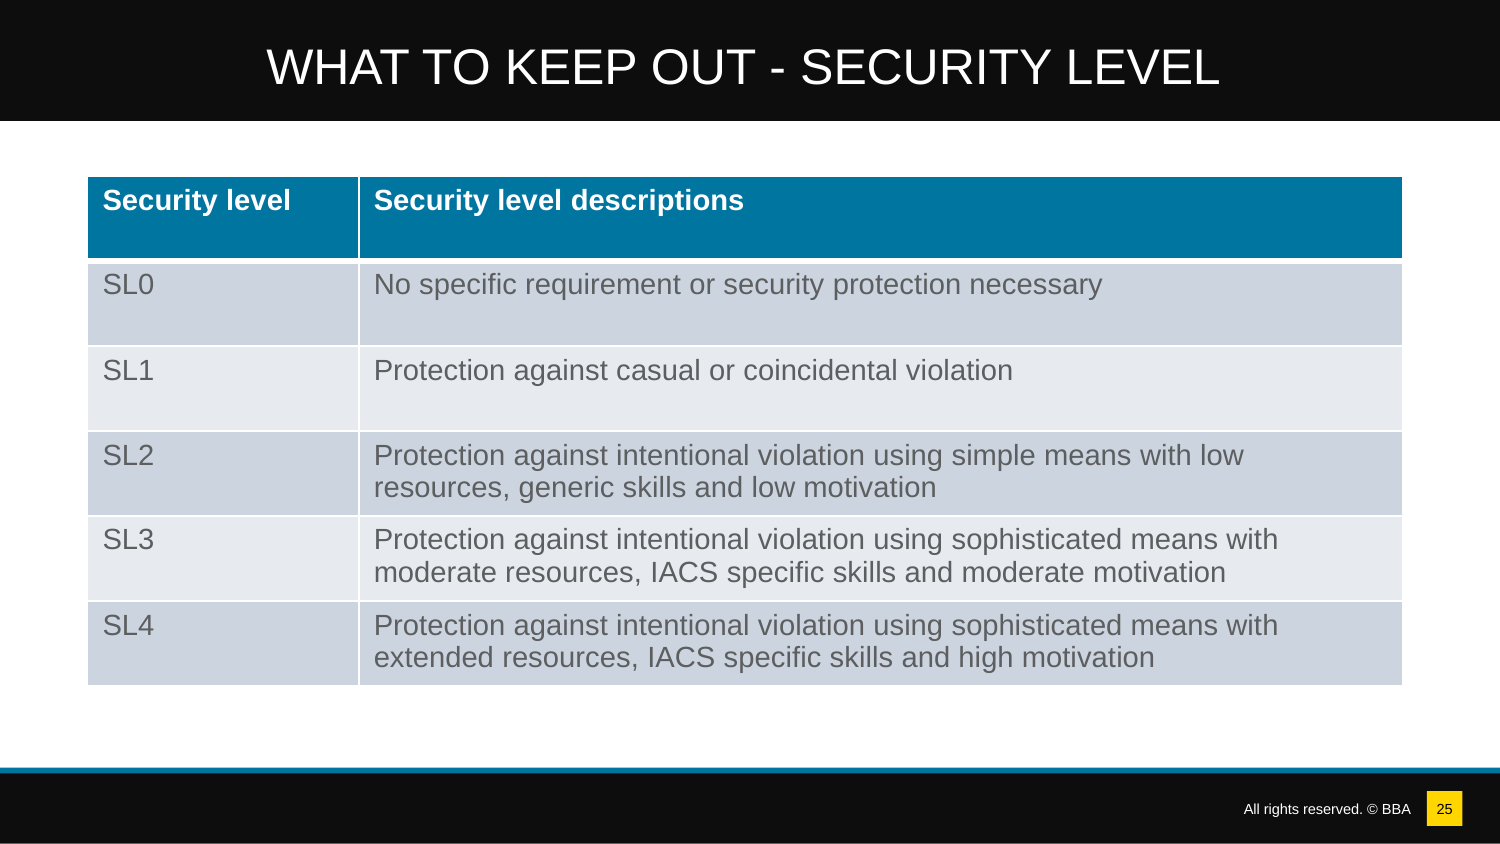

# What to keep out - Security Level
| Security level | Security level descriptions |
| --- | --- |
| SL0 | No specific requirement or security protection necessary |
| SL1 | Protection against casual or coincidental violation |
| SL2 | Protection against intentional violation using simple means with low resources, generic skills and low motivation |
| SL3 | Protection against intentional violation using sophisticated means with moderate resources, IACS specific skills and moderate motivation |
| SL4 | Protection against intentional violation using sophisticated means with extended resources, IACS specific skills and high motivation |